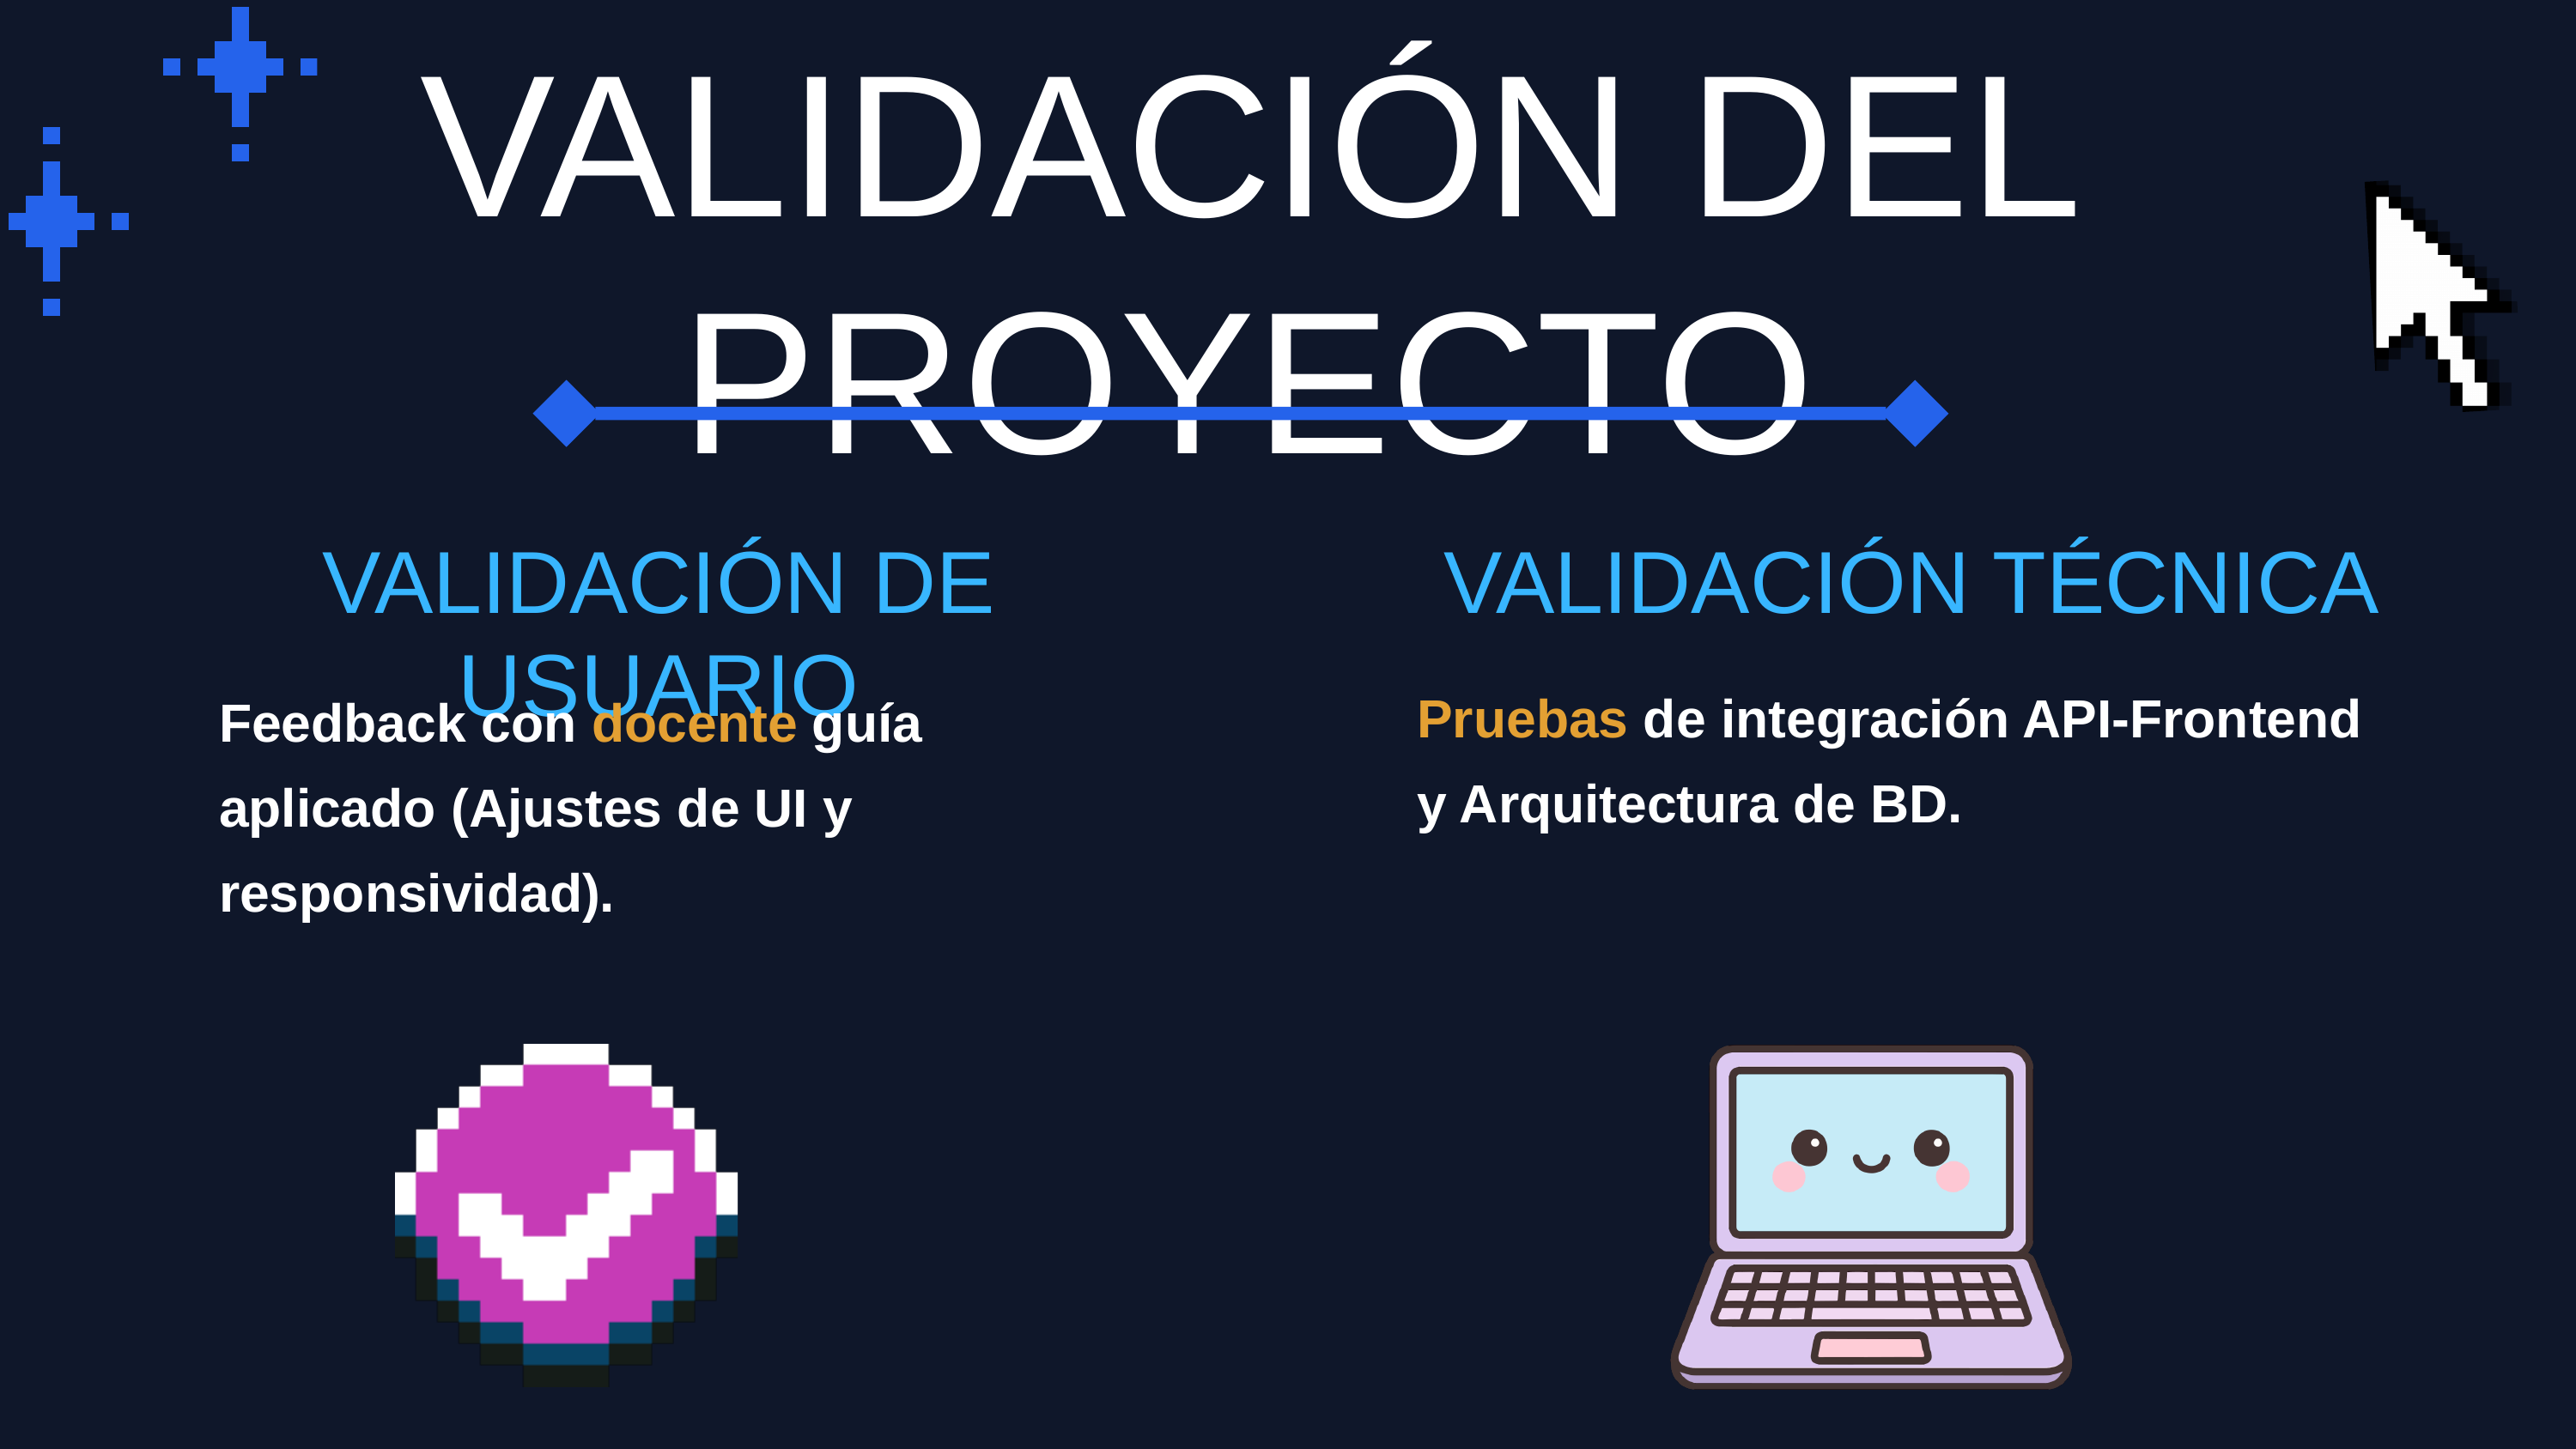

VALIDACIÓN DEL PROYECTO

VALIDACIÓN DE USUARIO
VALIDACIÓN TÉCNICA
Pruebas de integración API-Frontend y Arquitectura de BD.
Feedback con docente guía aplicado (Ajustes de UI y responsividad).